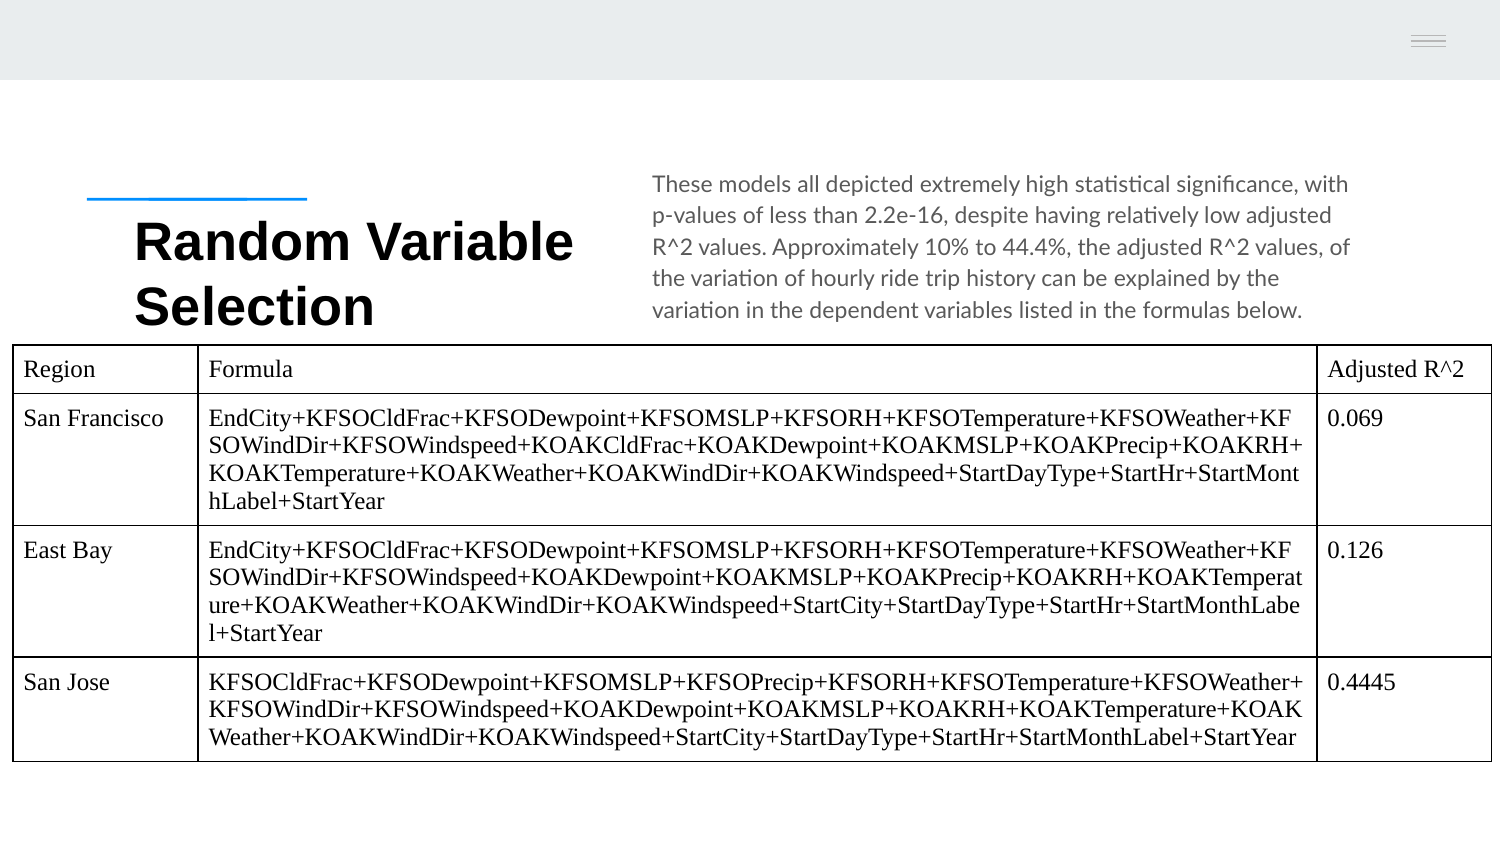

These models all depicted extremely high statistical significance, with p-values of less than 2.2e-16, despite having relatively low adjusted R^2 values. Approximately 10% to 44.4%, the adjusted R^2 values, of the variation of hourly ride trip history can be explained by the variation in the dependent variables listed in the formulas below.
# Random Variable Selection
| Region | Formula | Adjusted R^2 |
| --- | --- | --- |
| San Francisco | EndCity+KFSOCldFrac+KFSODewpoint+KFSOMSLP+KFSORH+KFSOTemperature+KFSOWeather+KFSOWindDir+KFSOWindspeed+KOAKCldFrac+KOAKDewpoint+KOAKMSLP+KOAKPrecip+KOAKRH+KOAKTemperature+KOAKWeather+KOAKWindDir+KOAKWindspeed+StartDayType+StartHr+StartMonthLabel+StartYear | 0.069 |
| East Bay | EndCity+KFSOCldFrac+KFSODewpoint+KFSOMSLP+KFSORH+KFSOTemperature+KFSOWeather+KFSOWindDir+KFSOWindspeed+KOAKDewpoint+KOAKMSLP+KOAKPrecip+KOAKRH+KOAKTemperature+KOAKWeather+KOAKWindDir+KOAKWindspeed+StartCity+StartDayType+StartHr+StartMonthLabel+StartYear | 0.126 |
| San Jose | KFSOCldFrac+KFSODewpoint+KFSOMSLP+KFSOPrecip+KFSORH+KFSOTemperature+KFSOWeather+KFSOWindDir+KFSOWindspeed+KOAKDewpoint+KOAKMSLP+KOAKRH+KOAKTemperature+KOAKWeather+KOAKWindDir+KOAKWindspeed+StartCity+StartDayType+StartHr+StartMonthLabel+StartYear | 0.4445 |